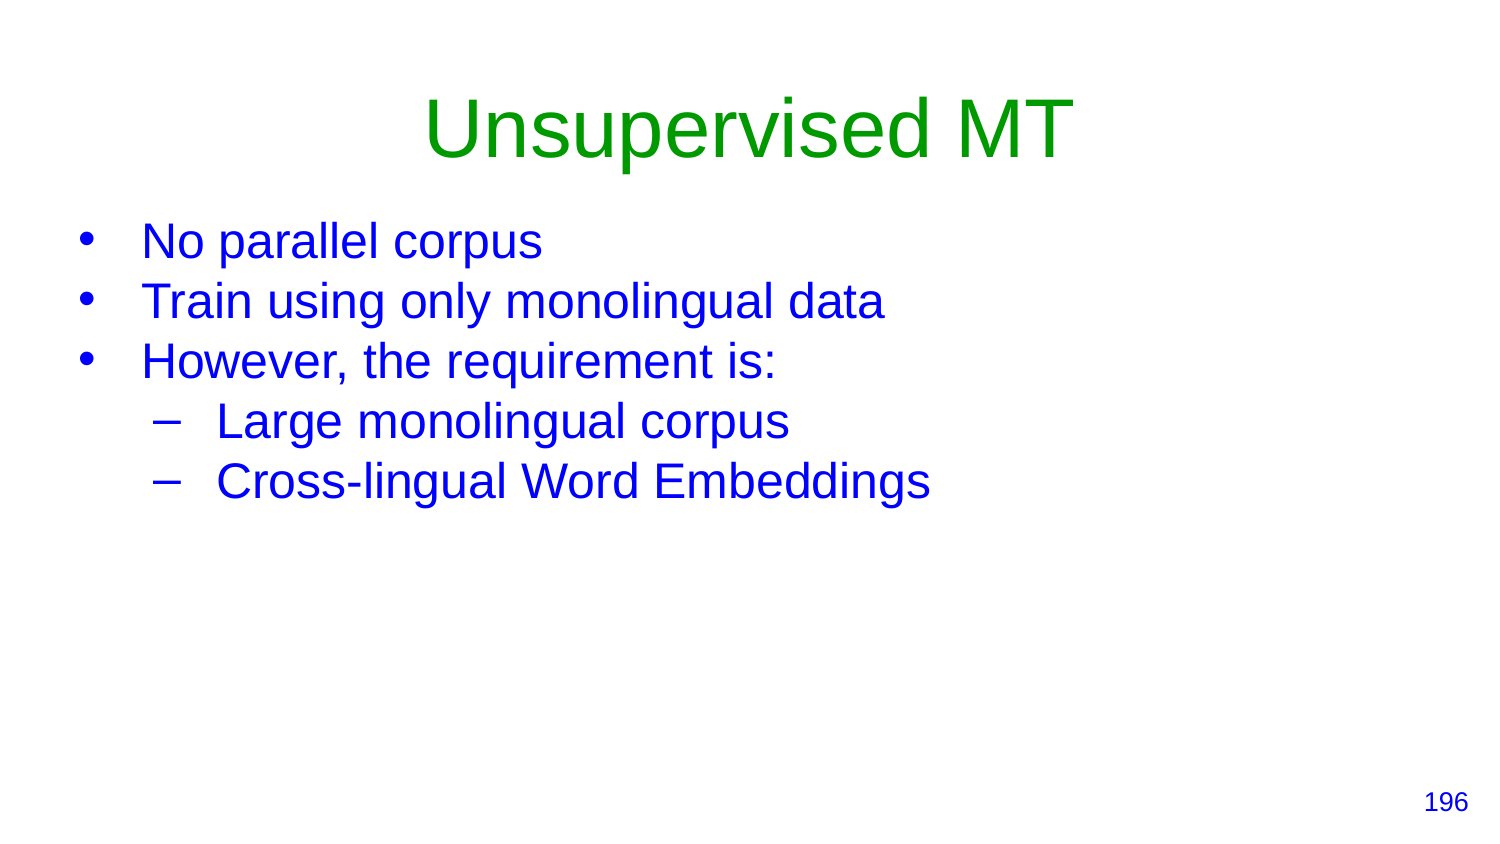

# Unsupervised MT
No parallel corpus
Train using only monolingual data
However, the requirement is:
Large monolingual corpus
Cross-lingual Word Embeddings
196